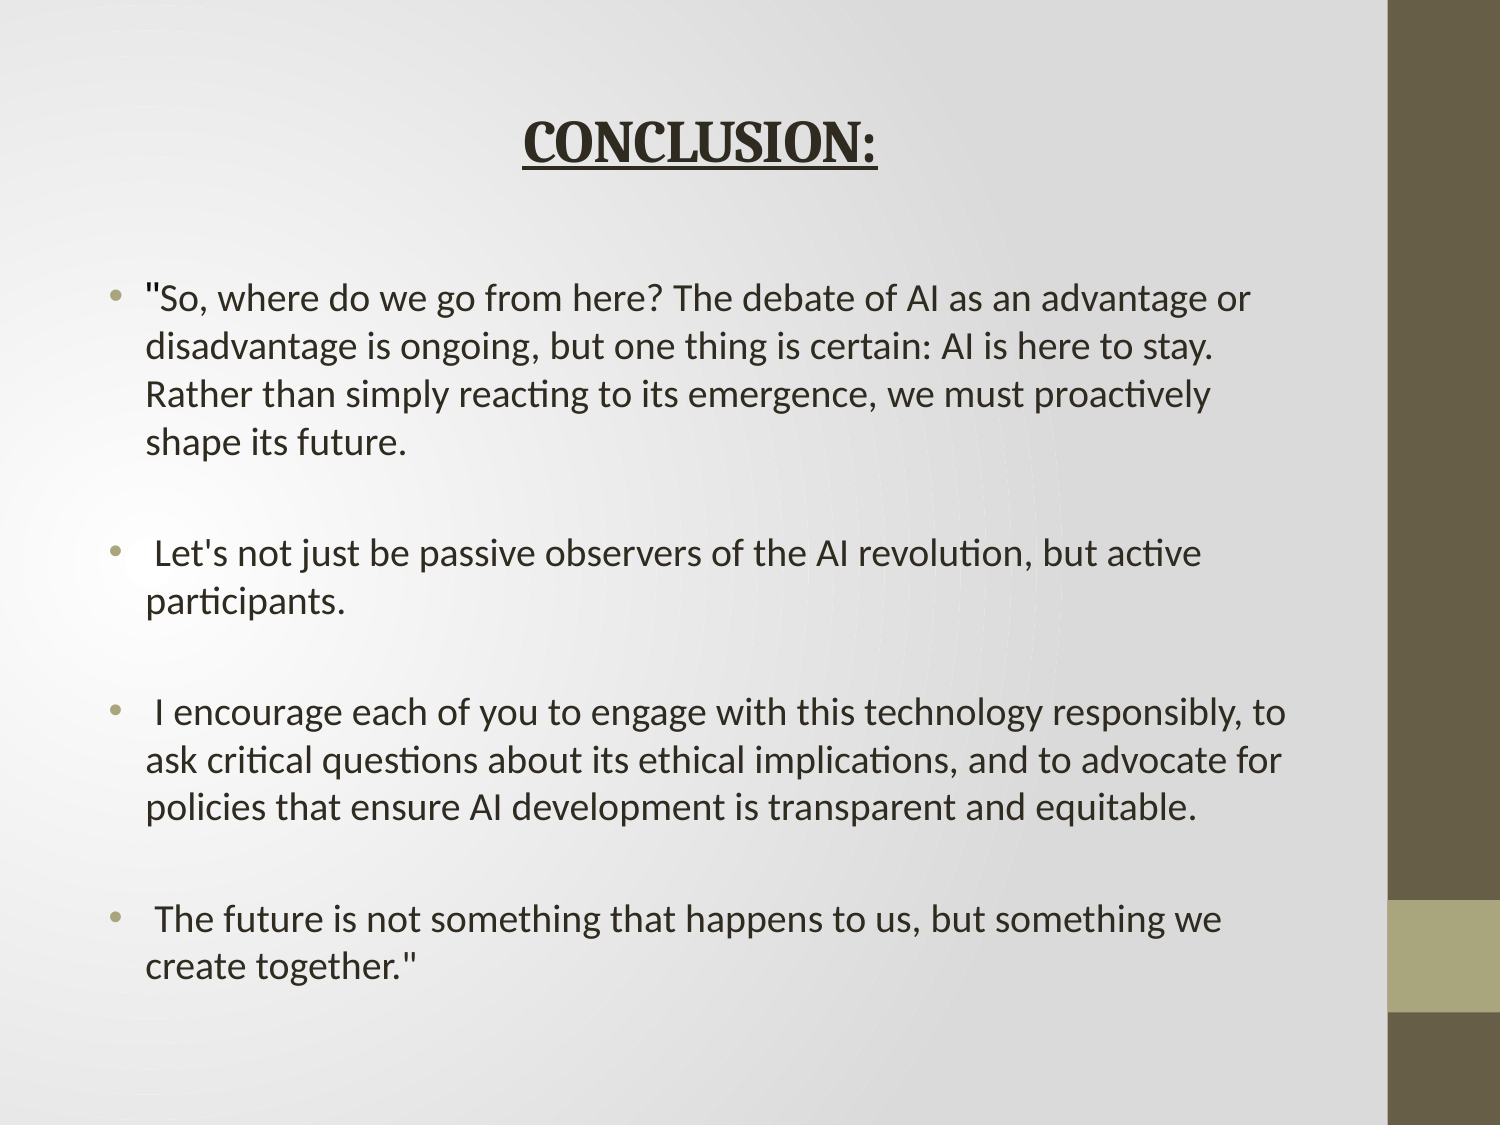

# CONCLUSION:
"So, where do we go from here? The debate of AI as an advantage or disadvantage is ongoing, but one thing is certain: AI is here to stay. Rather than simply reacting to its emergence, we must proactively shape its future.

 Let's not just be passive observers of the AI revolution, but active participants.

 I encourage each of you to engage with this technology responsibly, to ask critical questions about its ethical implications, and to advocate for policies that ensure AI development is transparent and equitable.

 The future is not something that happens to us, but something we create together."